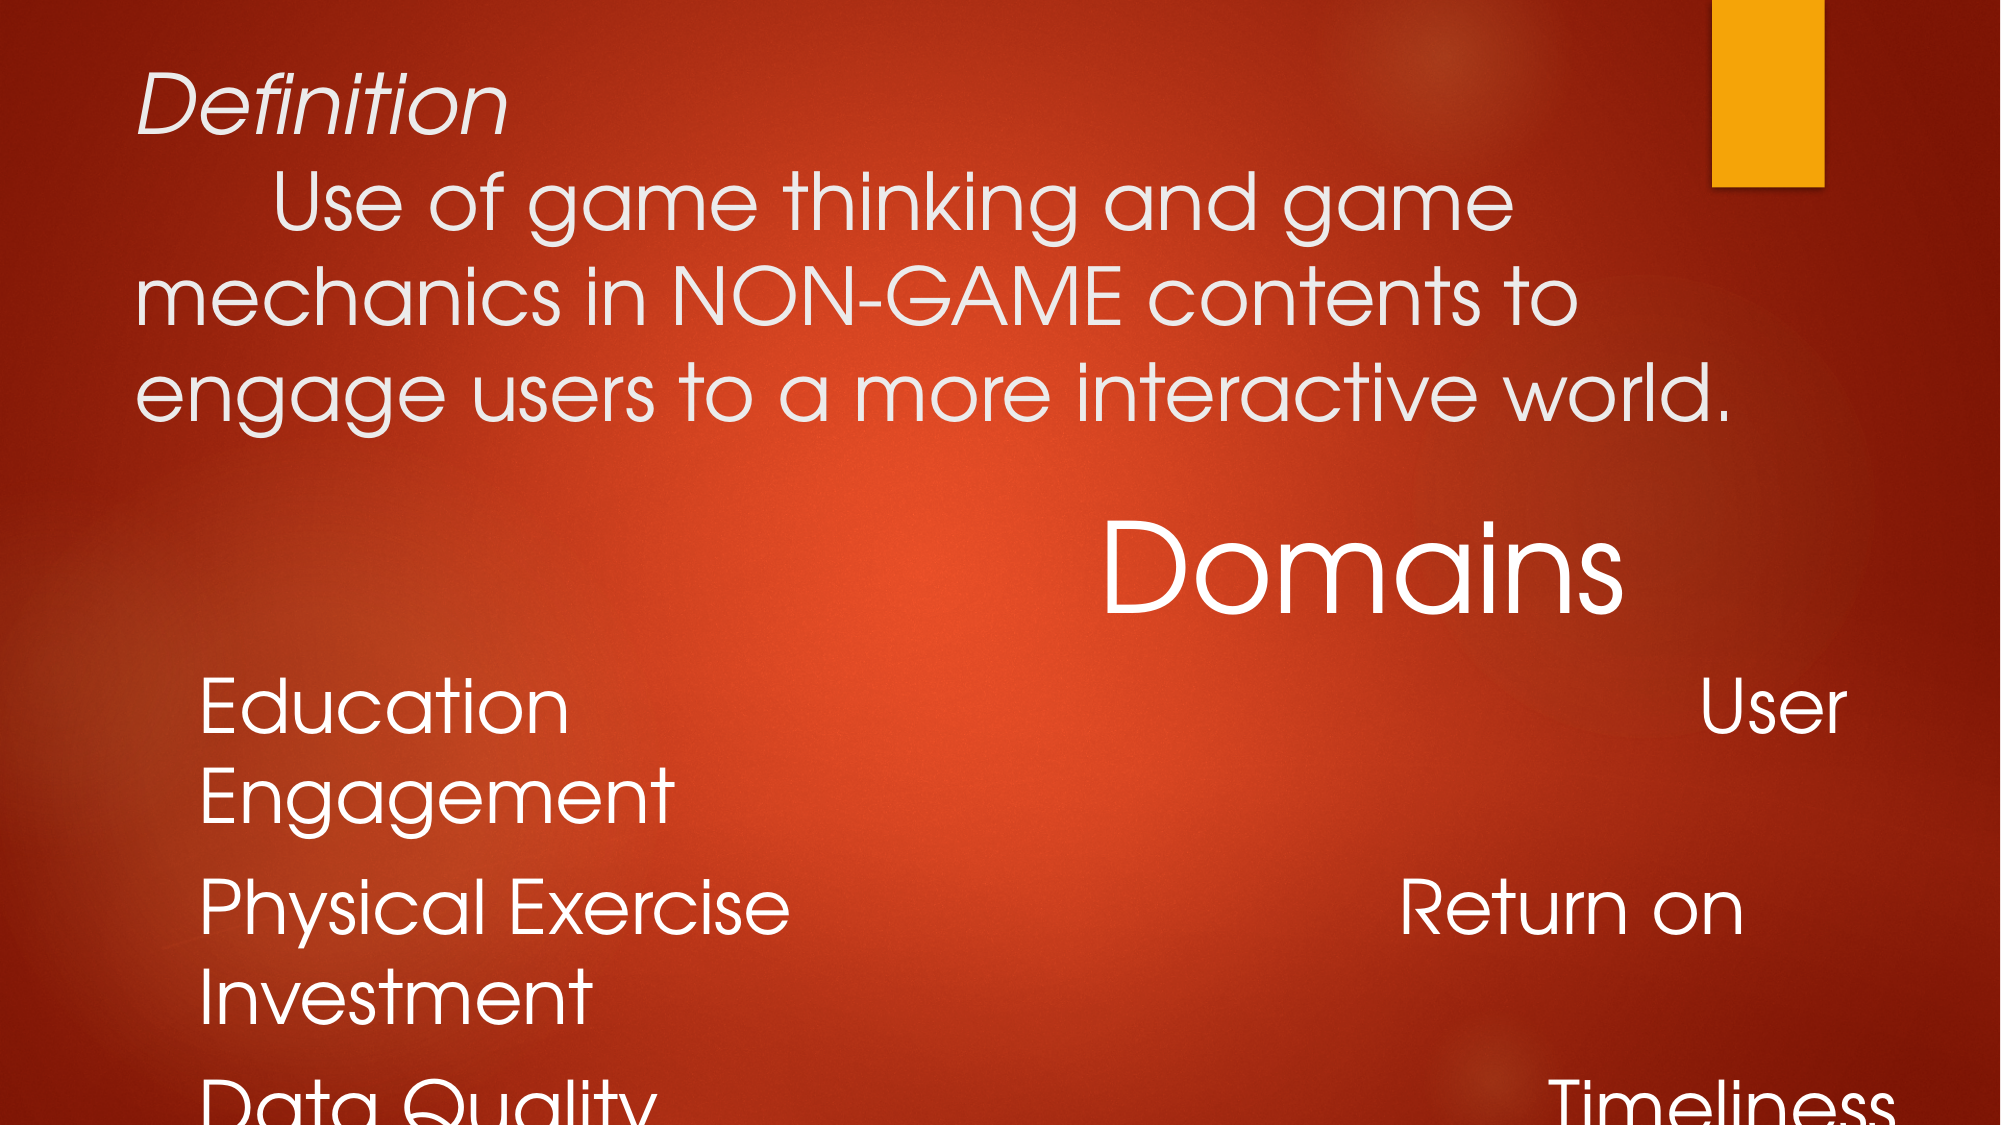

# Definition Use of game thinking and game mechanics in NON-GAME contents to engage users to a more interactive world.
 						Domains
Education								User Engagement
Physical Exercise					Return on Investment
Data Quality						Timeliness